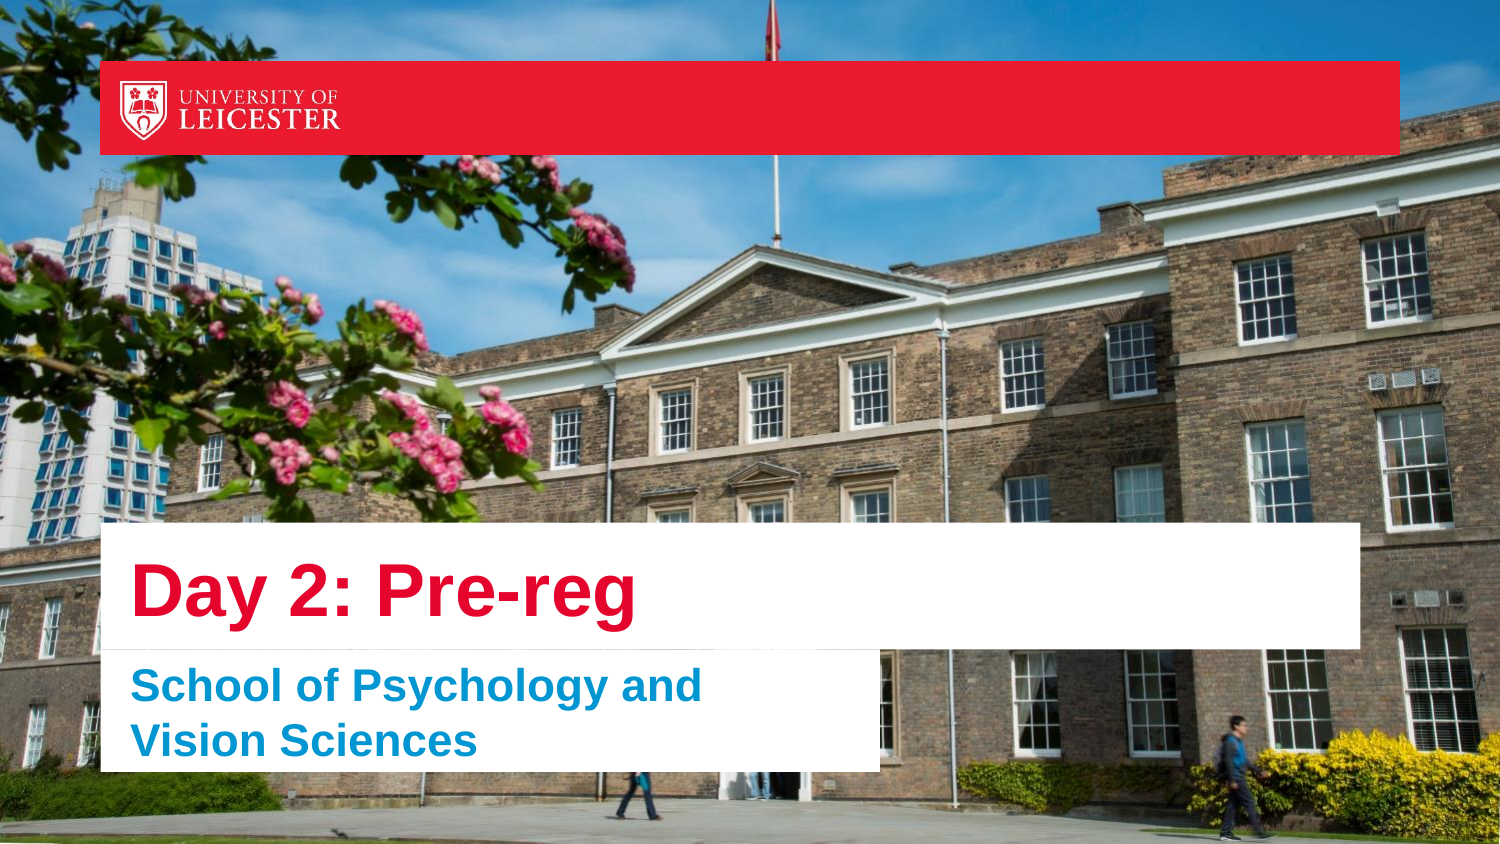

# Day 2: Pre-reg
School of Psychology and Vision Sciences